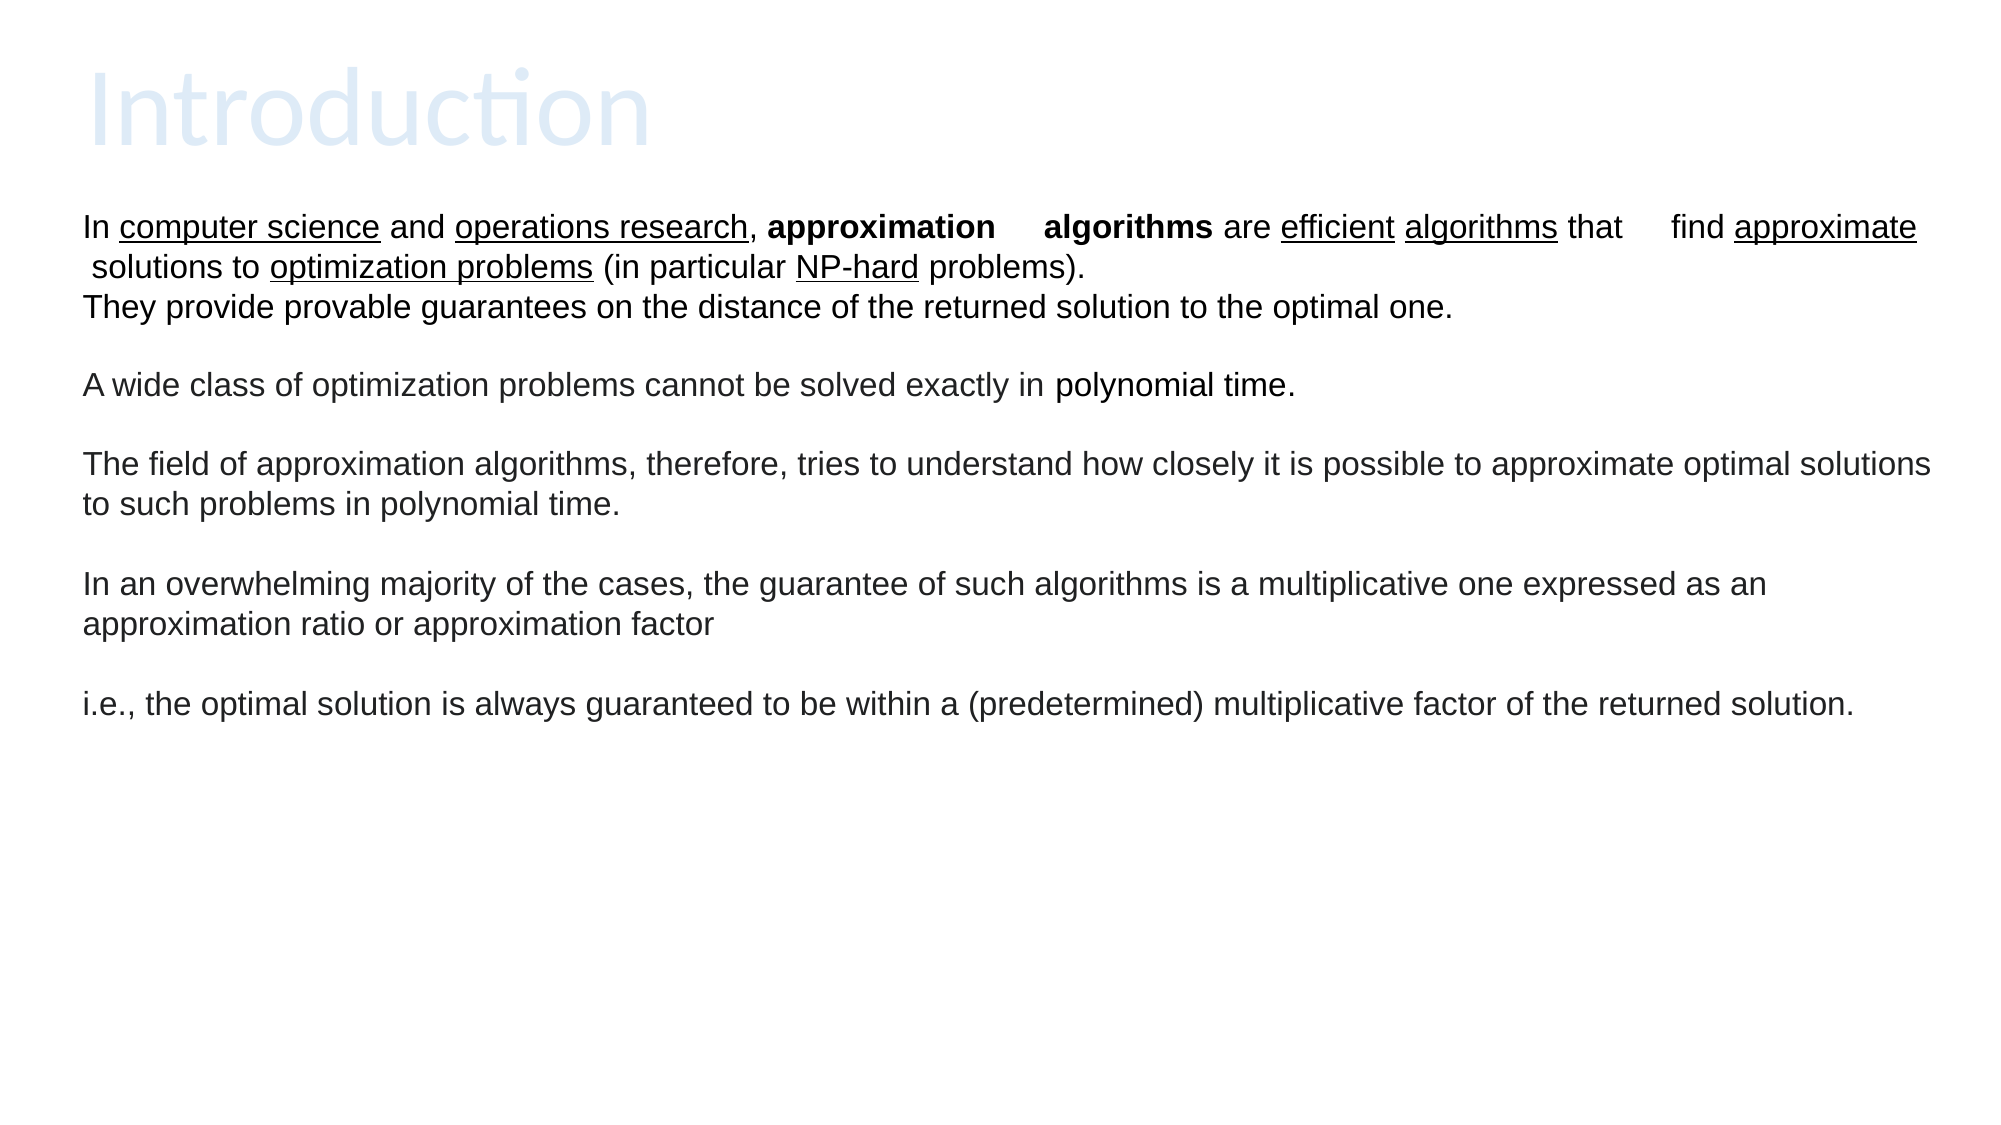

Introduction
In computer science and operations research, approximation algorithms are efficient algorithms that find approximate solutions to optimization problems (in particular NP-hard problems).
They provide provable guarantees on the distance of the returned solution to the optimal one.
A wide class of optimization problems cannot be solved exactly in polynomial time.

The field of approximation algorithms, therefore, tries to understand how closely it is possible to approximate optimal solutions
to such problems in polynomial time.

In an overwhelming majority of the cases, the guarantee of such algorithms is a multiplicative one expressed as an
approximation ratio or approximation factor

i.e., the optimal solution is always guaranteed to be within a (predetermined) multiplicative factor of the returned solution.